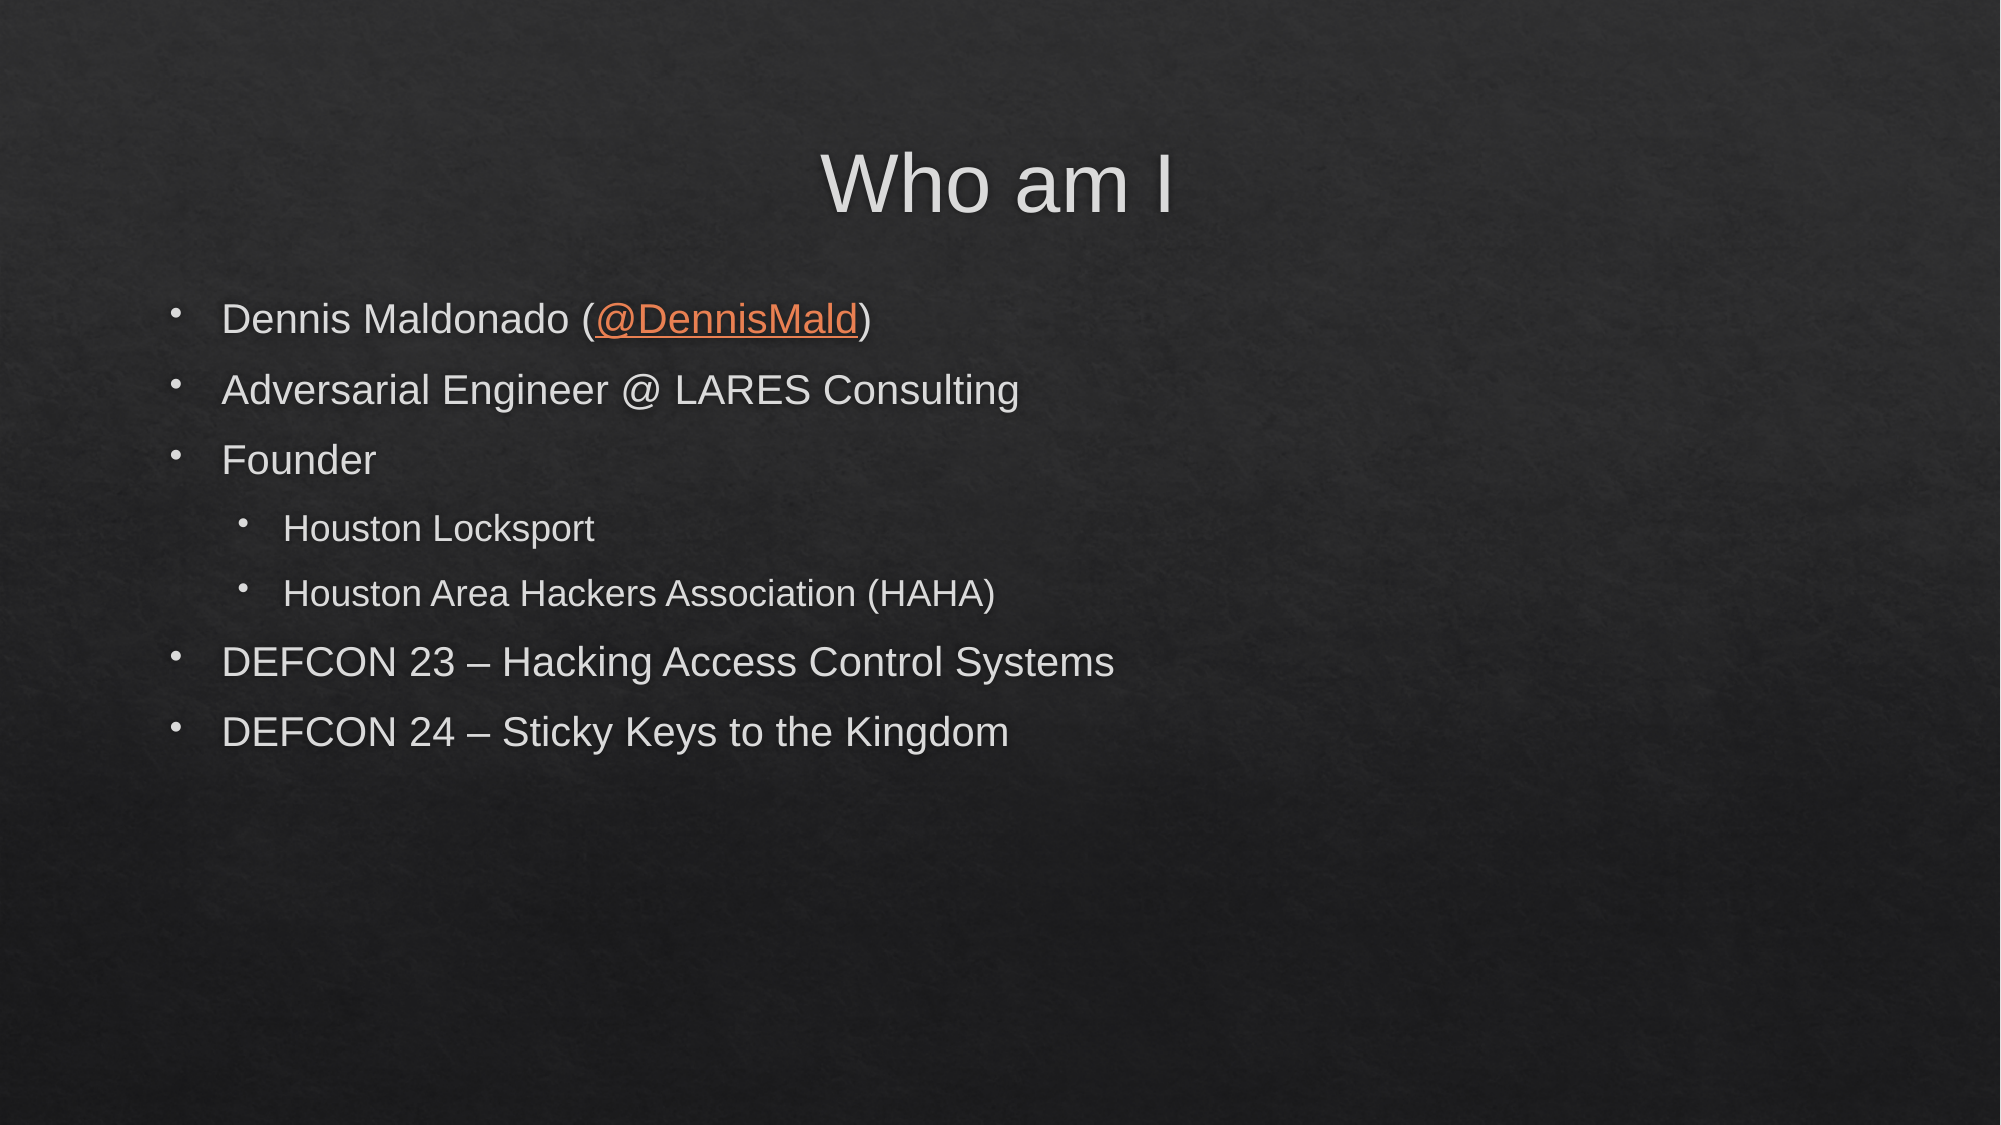

# Who am I
Dennis Maldonado (@DennisMald)
Adversarial Engineer @ LARES Consulting
Founder
Houston Locksport
Houston Area Hackers Association (HAHA)
DEFCON 23 – Hacking Access Control Systems
DEFCON 24 – Sticky Keys to the Kingdom